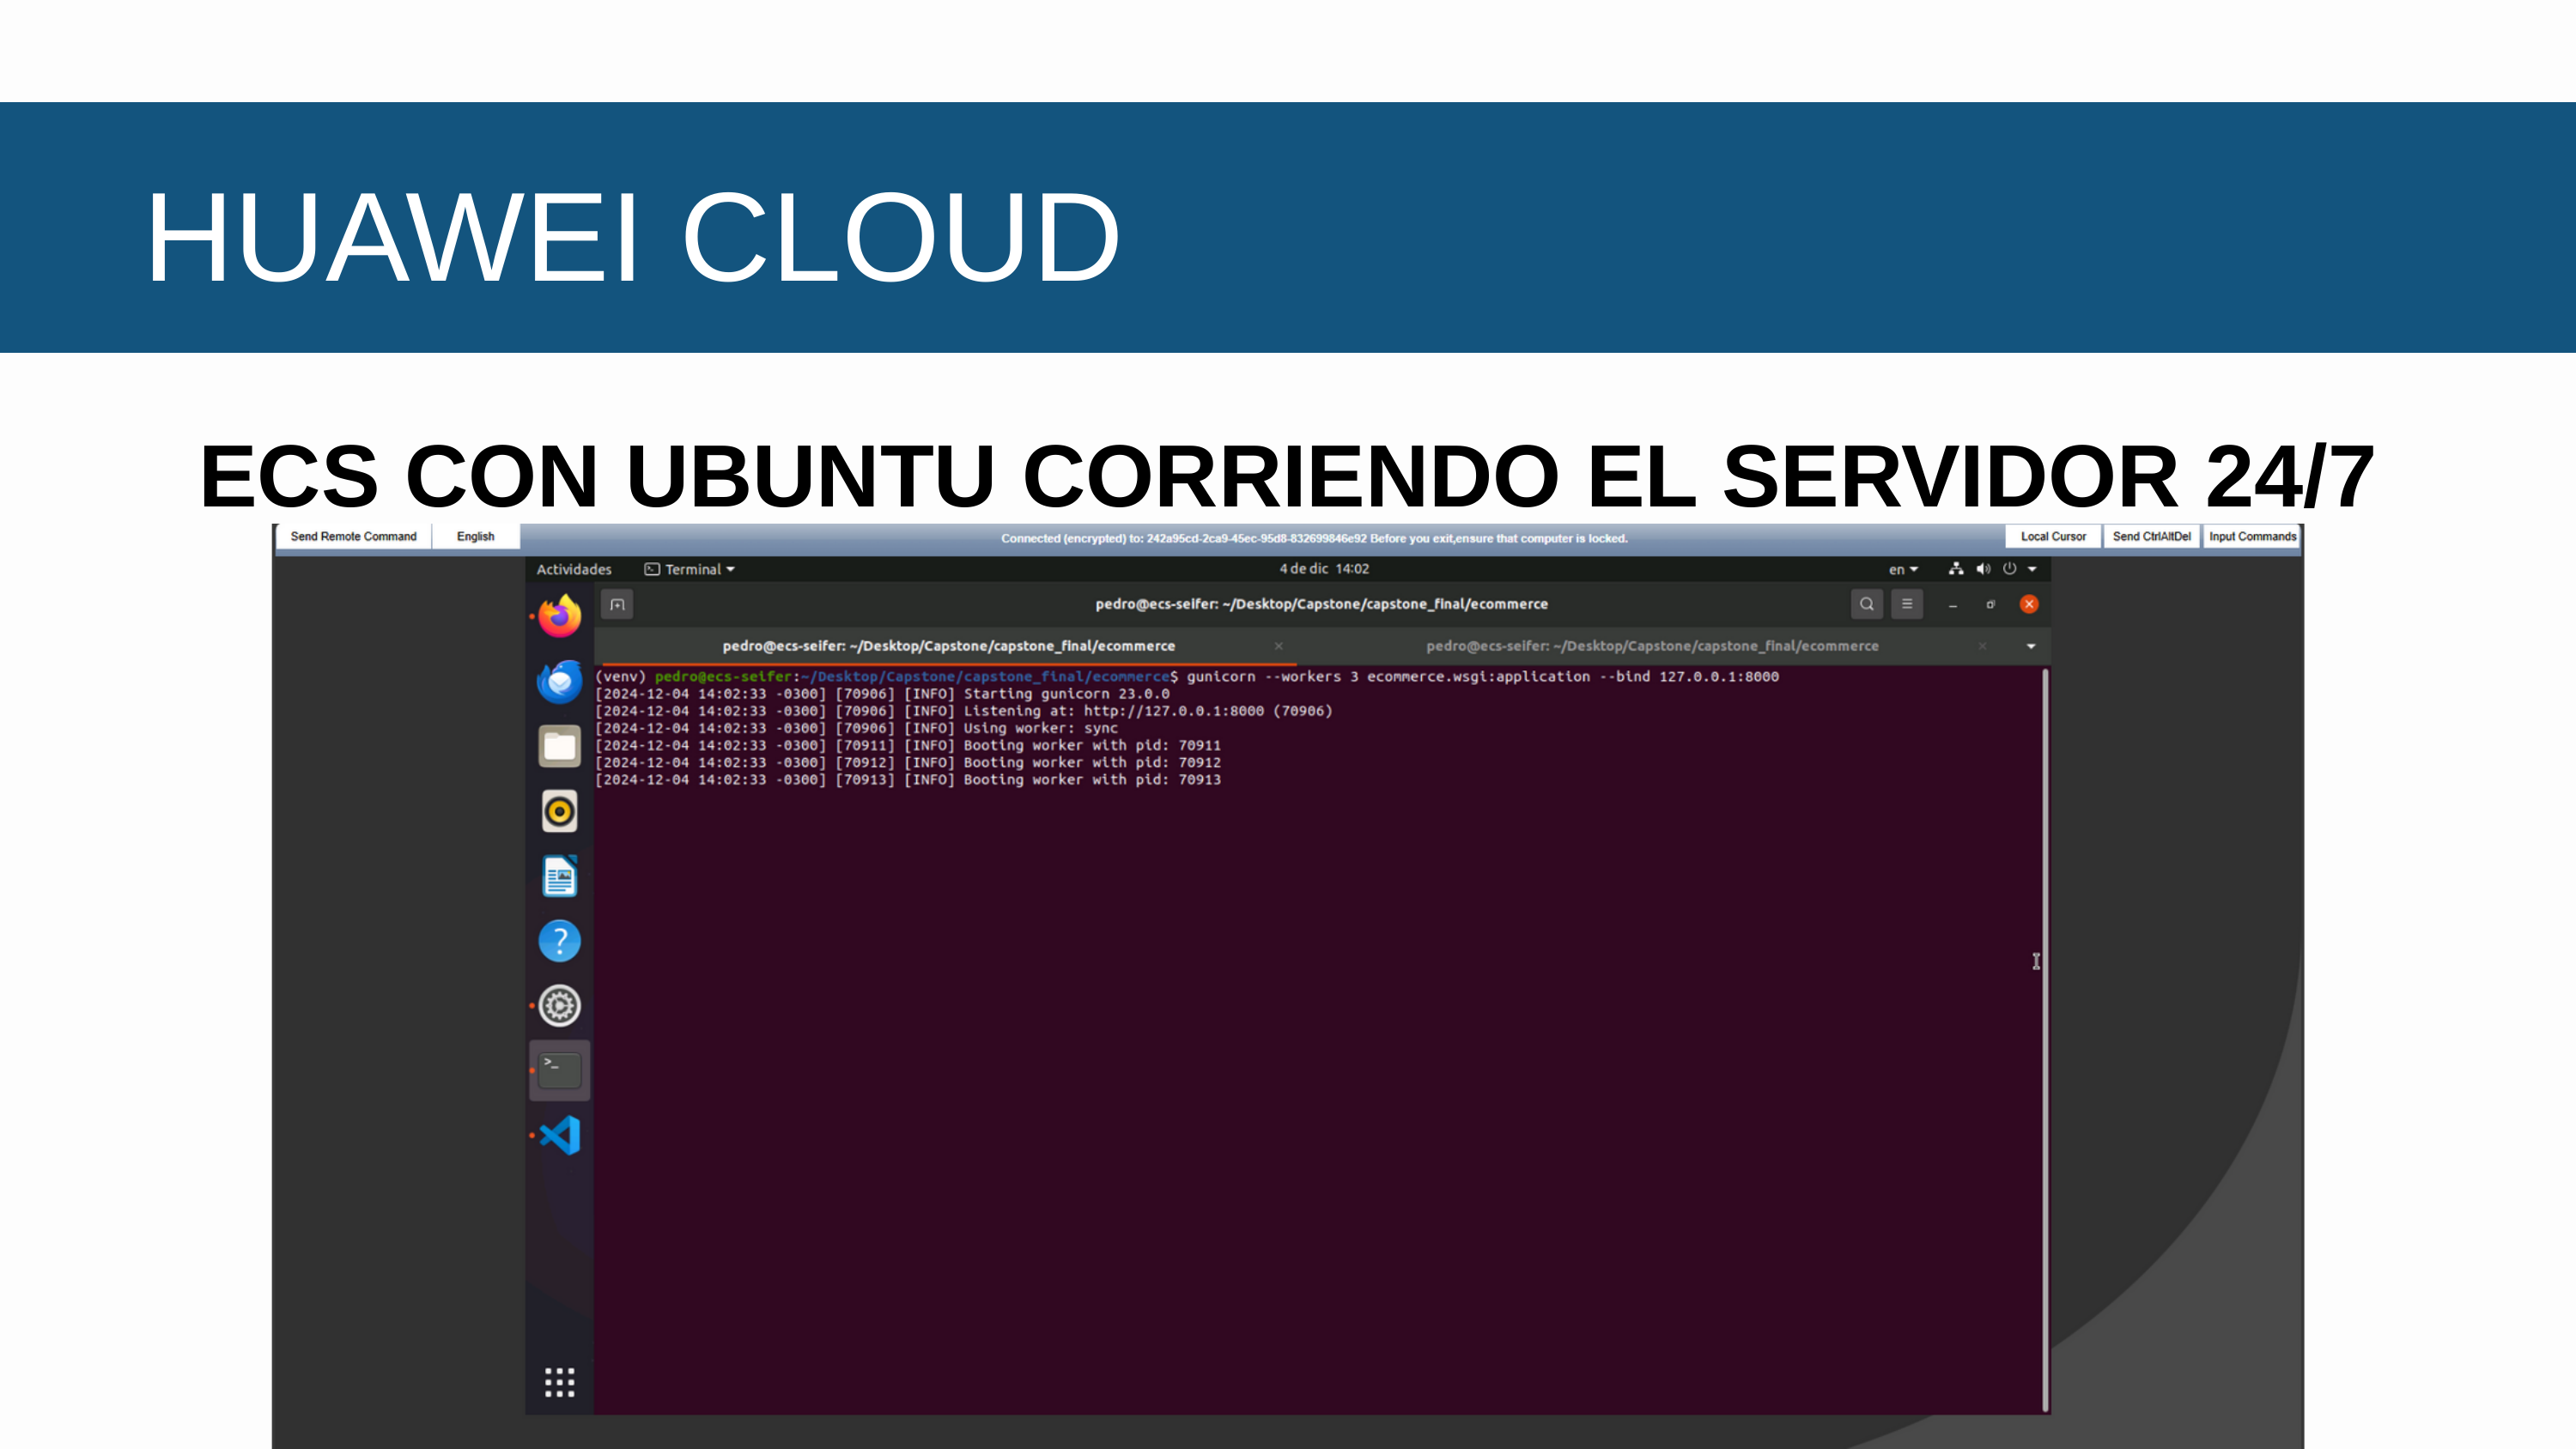

HUAWEI CLOUD
ECS CON UBUNTU CORRIENDO EL SERVIDOR 24/7